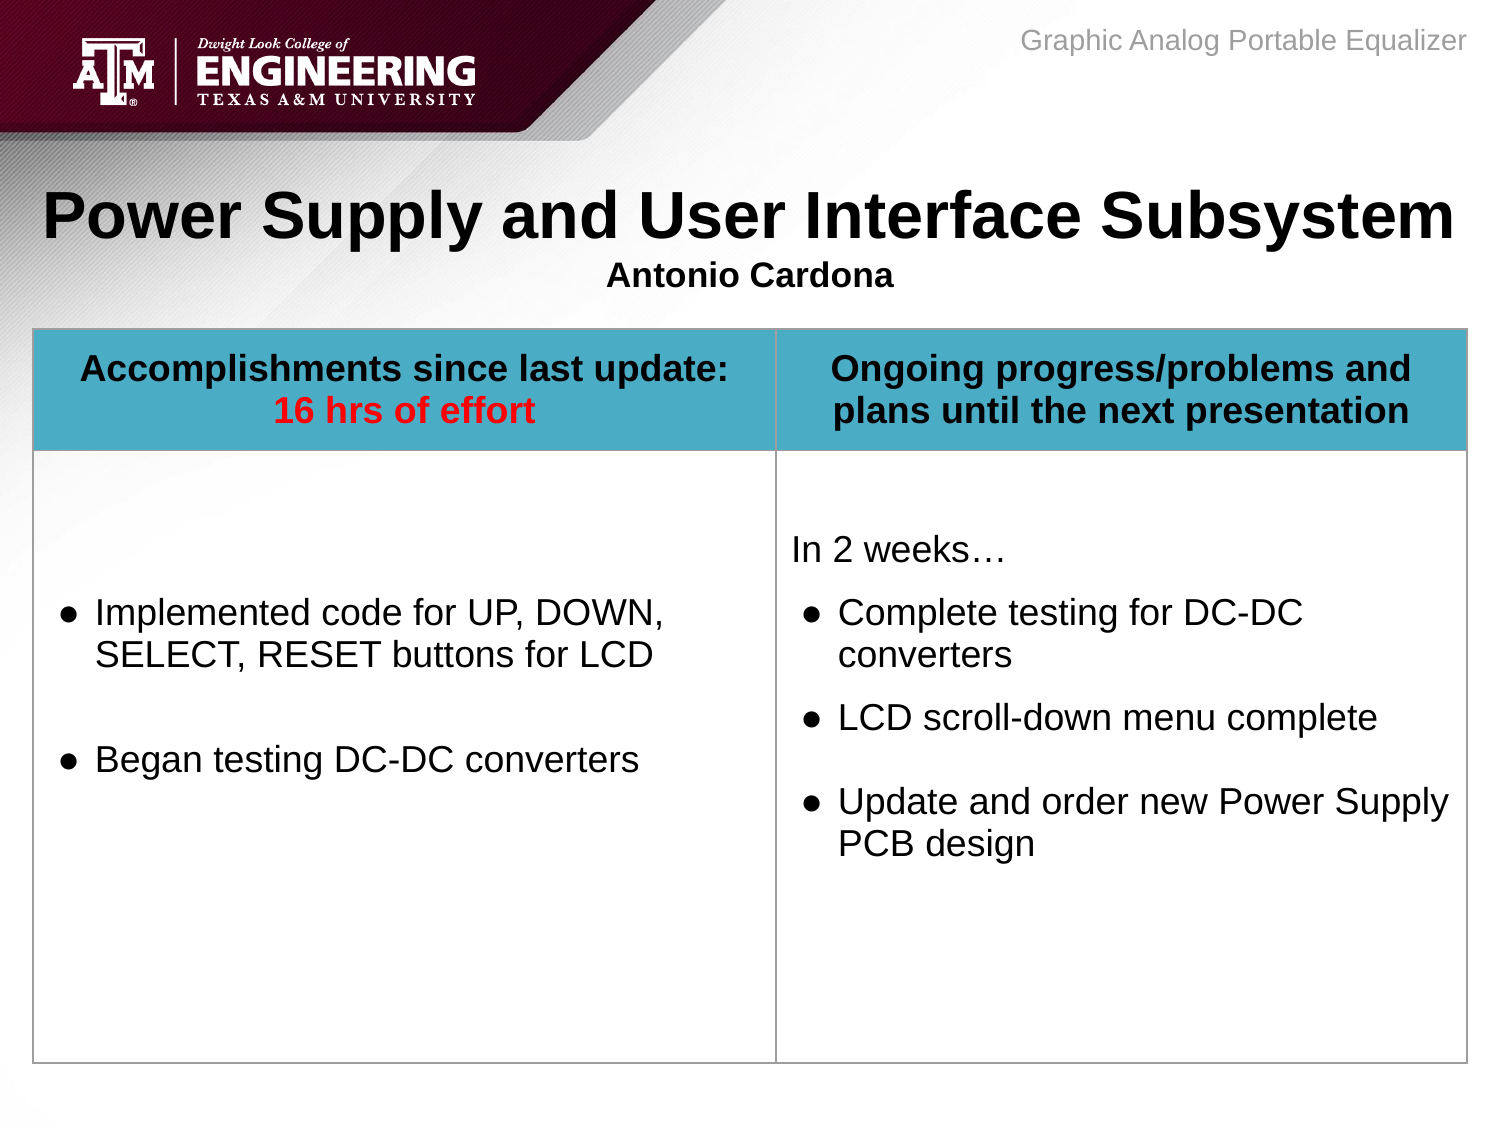

Graphic Analog Portable Equalizer
# Power Supply and User Interface Subsystem
Antonio Cardona
| Accomplishments since last update: 16 hrs of effort | Ongoing progress/problems and plans until the next presentation |
| --- | --- |
| Implemented code for UP, DOWN, SELECT, RESET buttons for LCD Began testing DC-DC converters | In 2 weeks… Complete testing for DC-DC converters LCD scroll-down menu complete Update and order new Power Supply PCB design |